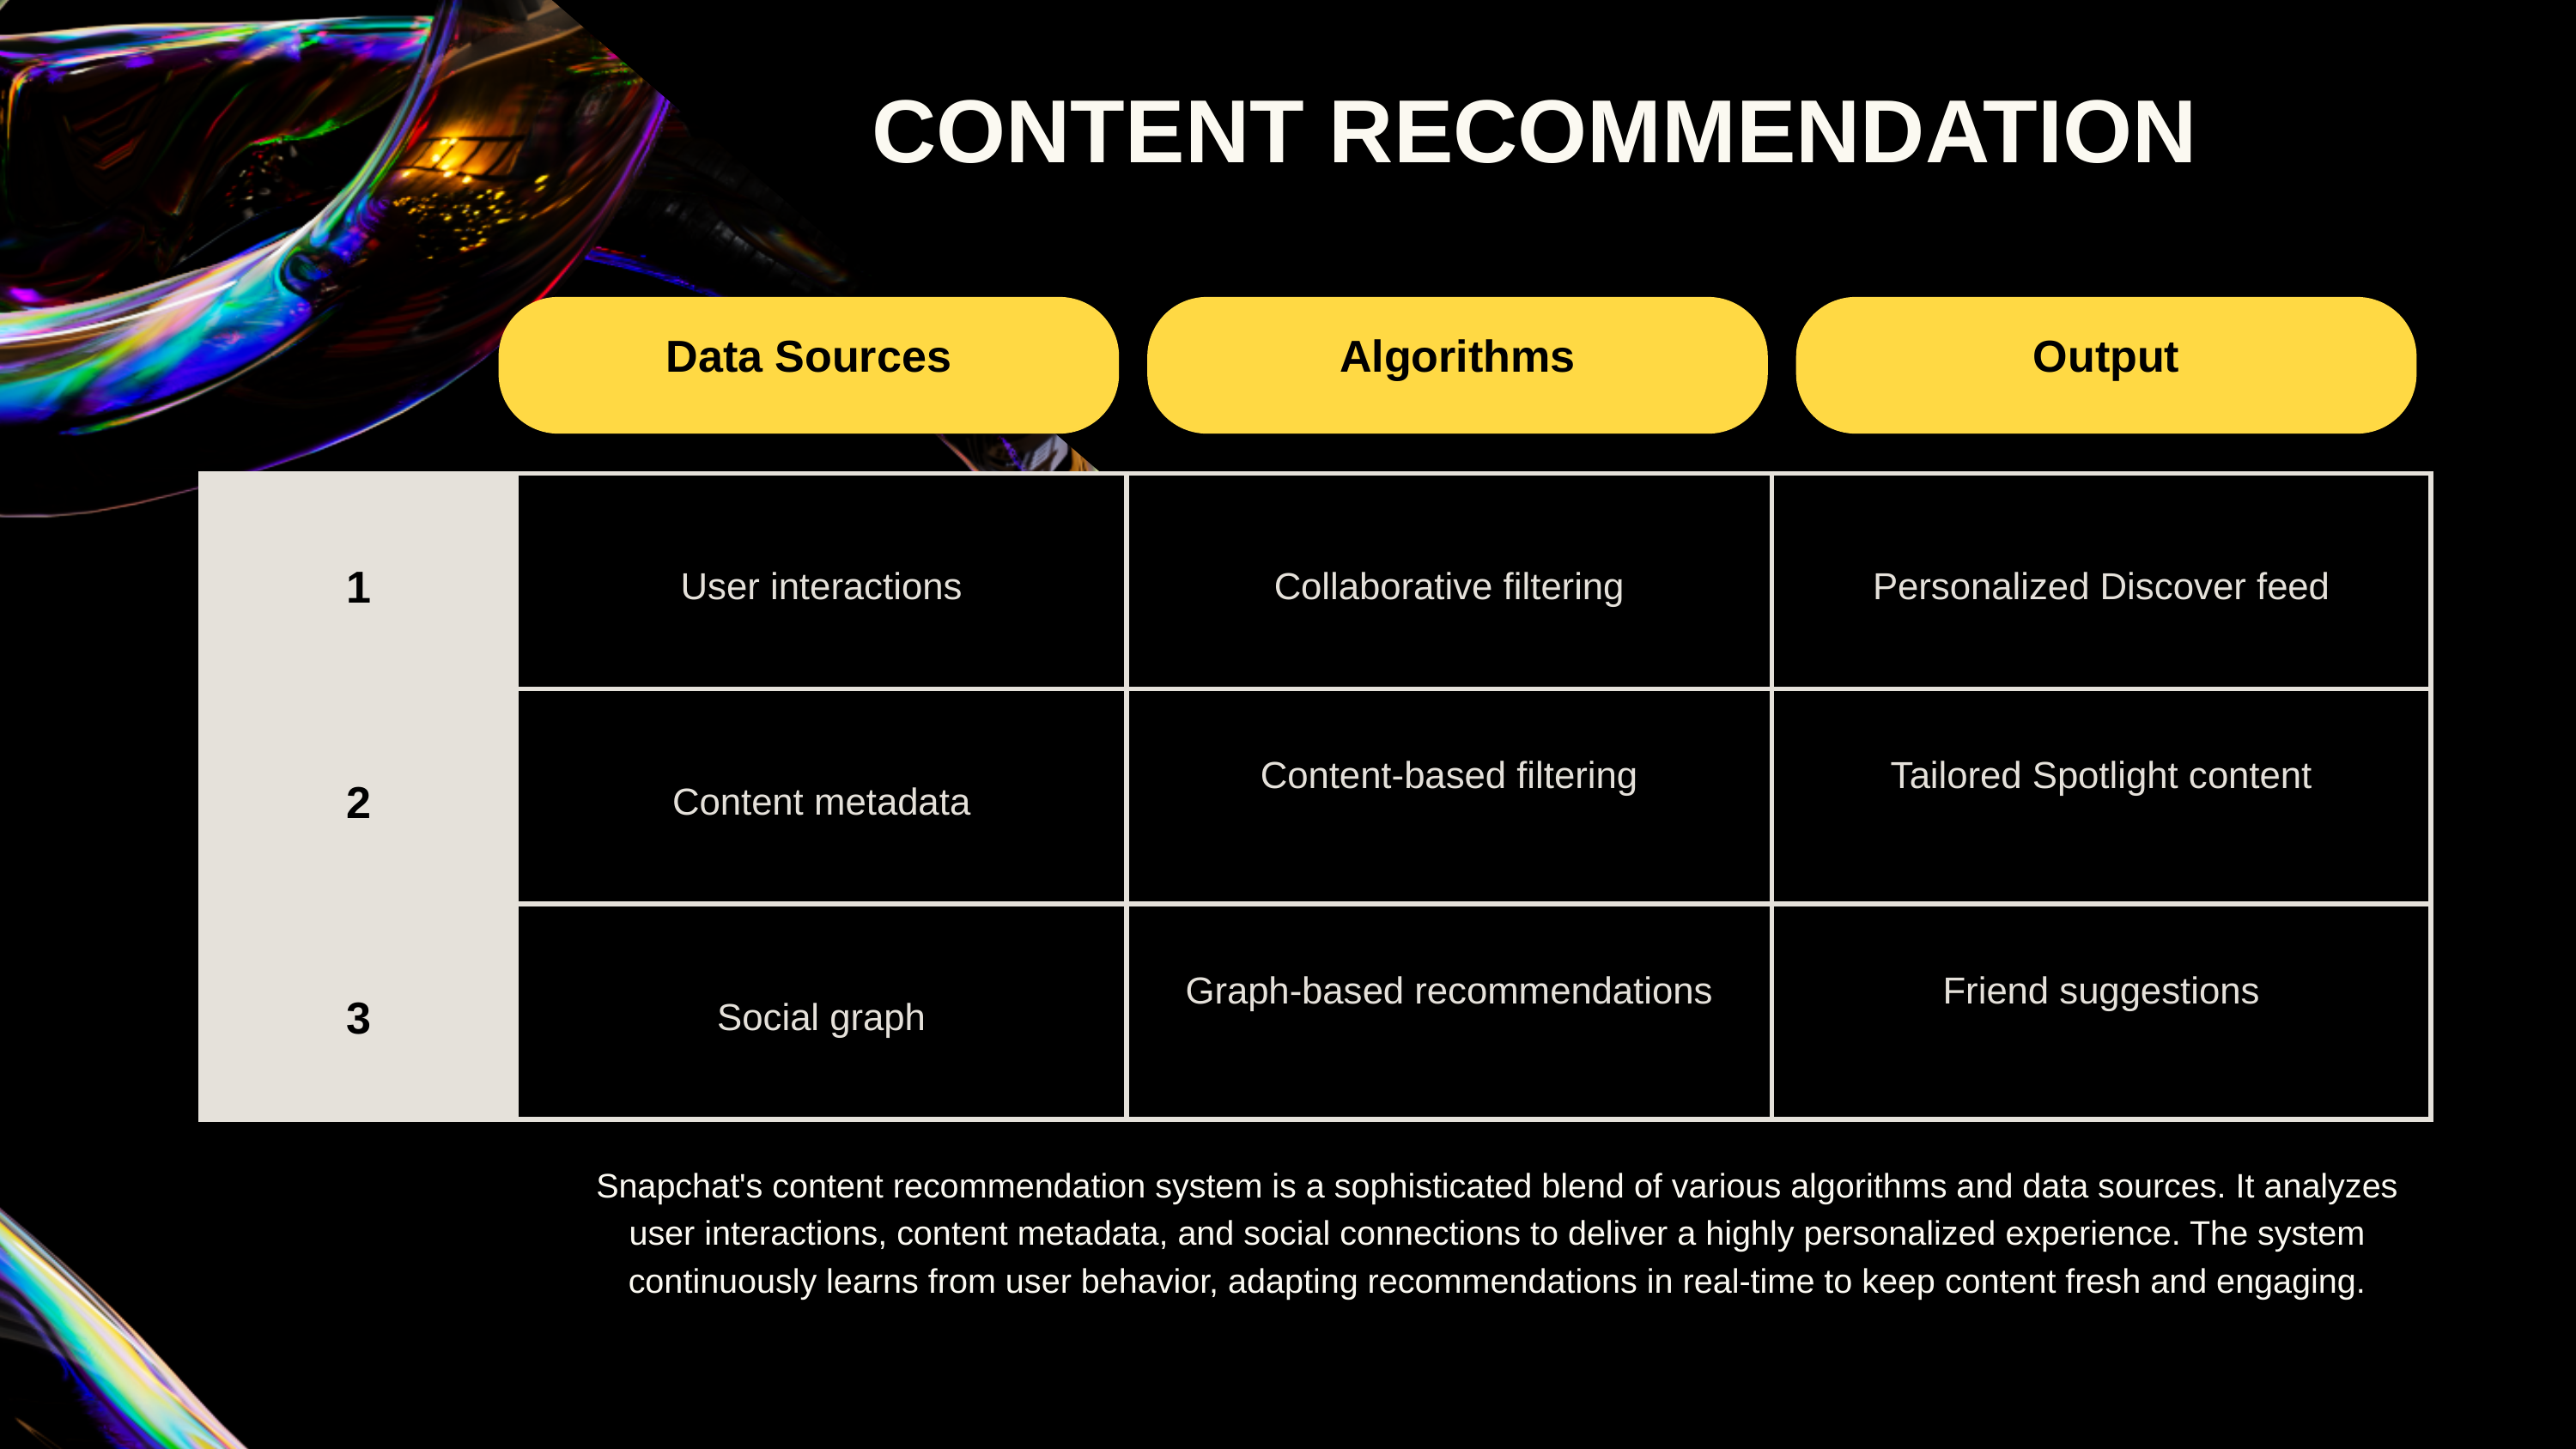

CONTENT RECOMMENDATION

Data Sources

Algorithms

Output
| 1 | User interactions | Collaborative filtering | Personalized Discover feed |
| --- | --- | --- | --- |
| 2 | Content metadata | Content-based filtering | Tailored Spotlight content |
| 3 | Social graph | Graph-based recommendations | Friend suggestions |
Snapchat's content recommendation system is a sophisticated blend of various algorithms and data sources. It analyzes user interactions, content metadata, and social connections to deliver a highly personalized experience. The system continuously learns from user behavior, adapting recommendations in real-time to keep content fresh and engaging.